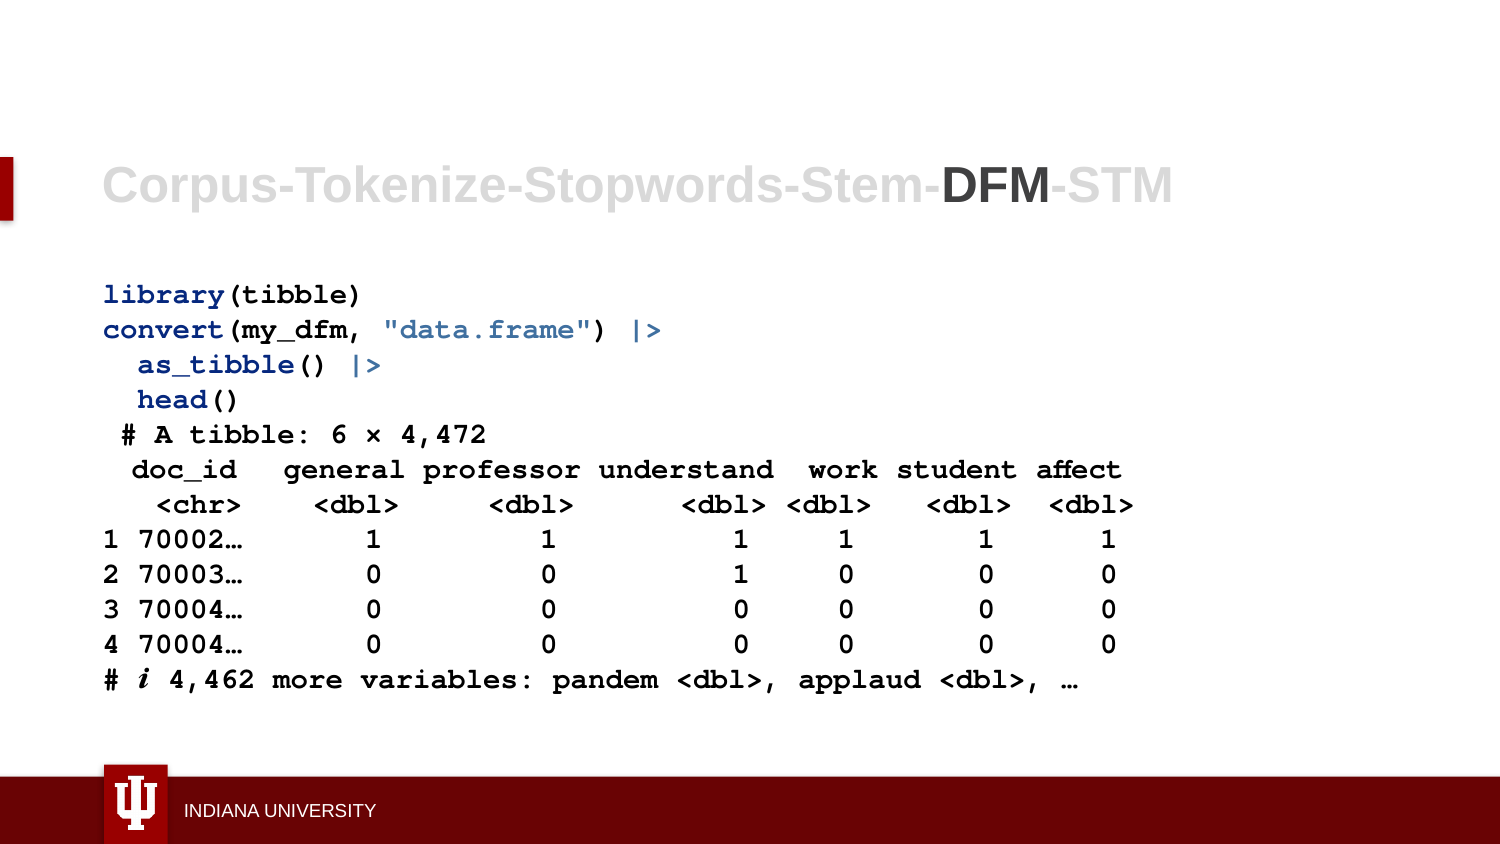

# Corpus-Tokenize-Stopwords-Stem-DFM-STM
library(tibble)
convert(my_dfm, "data.frame") |> 
  as_tibble() |> 
  head()
 # A tibble: 6 × 4,472
 doc_id  general professor understand  work student affect 
   <chr>    <dbl>     <dbl>      <dbl> <dbl>   <dbl>  <dbl>  
1 70002…       1         1          1     1       1      1  
2 70003…       0         0          1     0       0      0       
3 70004…       0         0          0     0       0      0       
4 70004…       0         0          0     0       0      0       
# ℹ 4,462 more variables: pandem <dbl>, applaud <dbl>, …